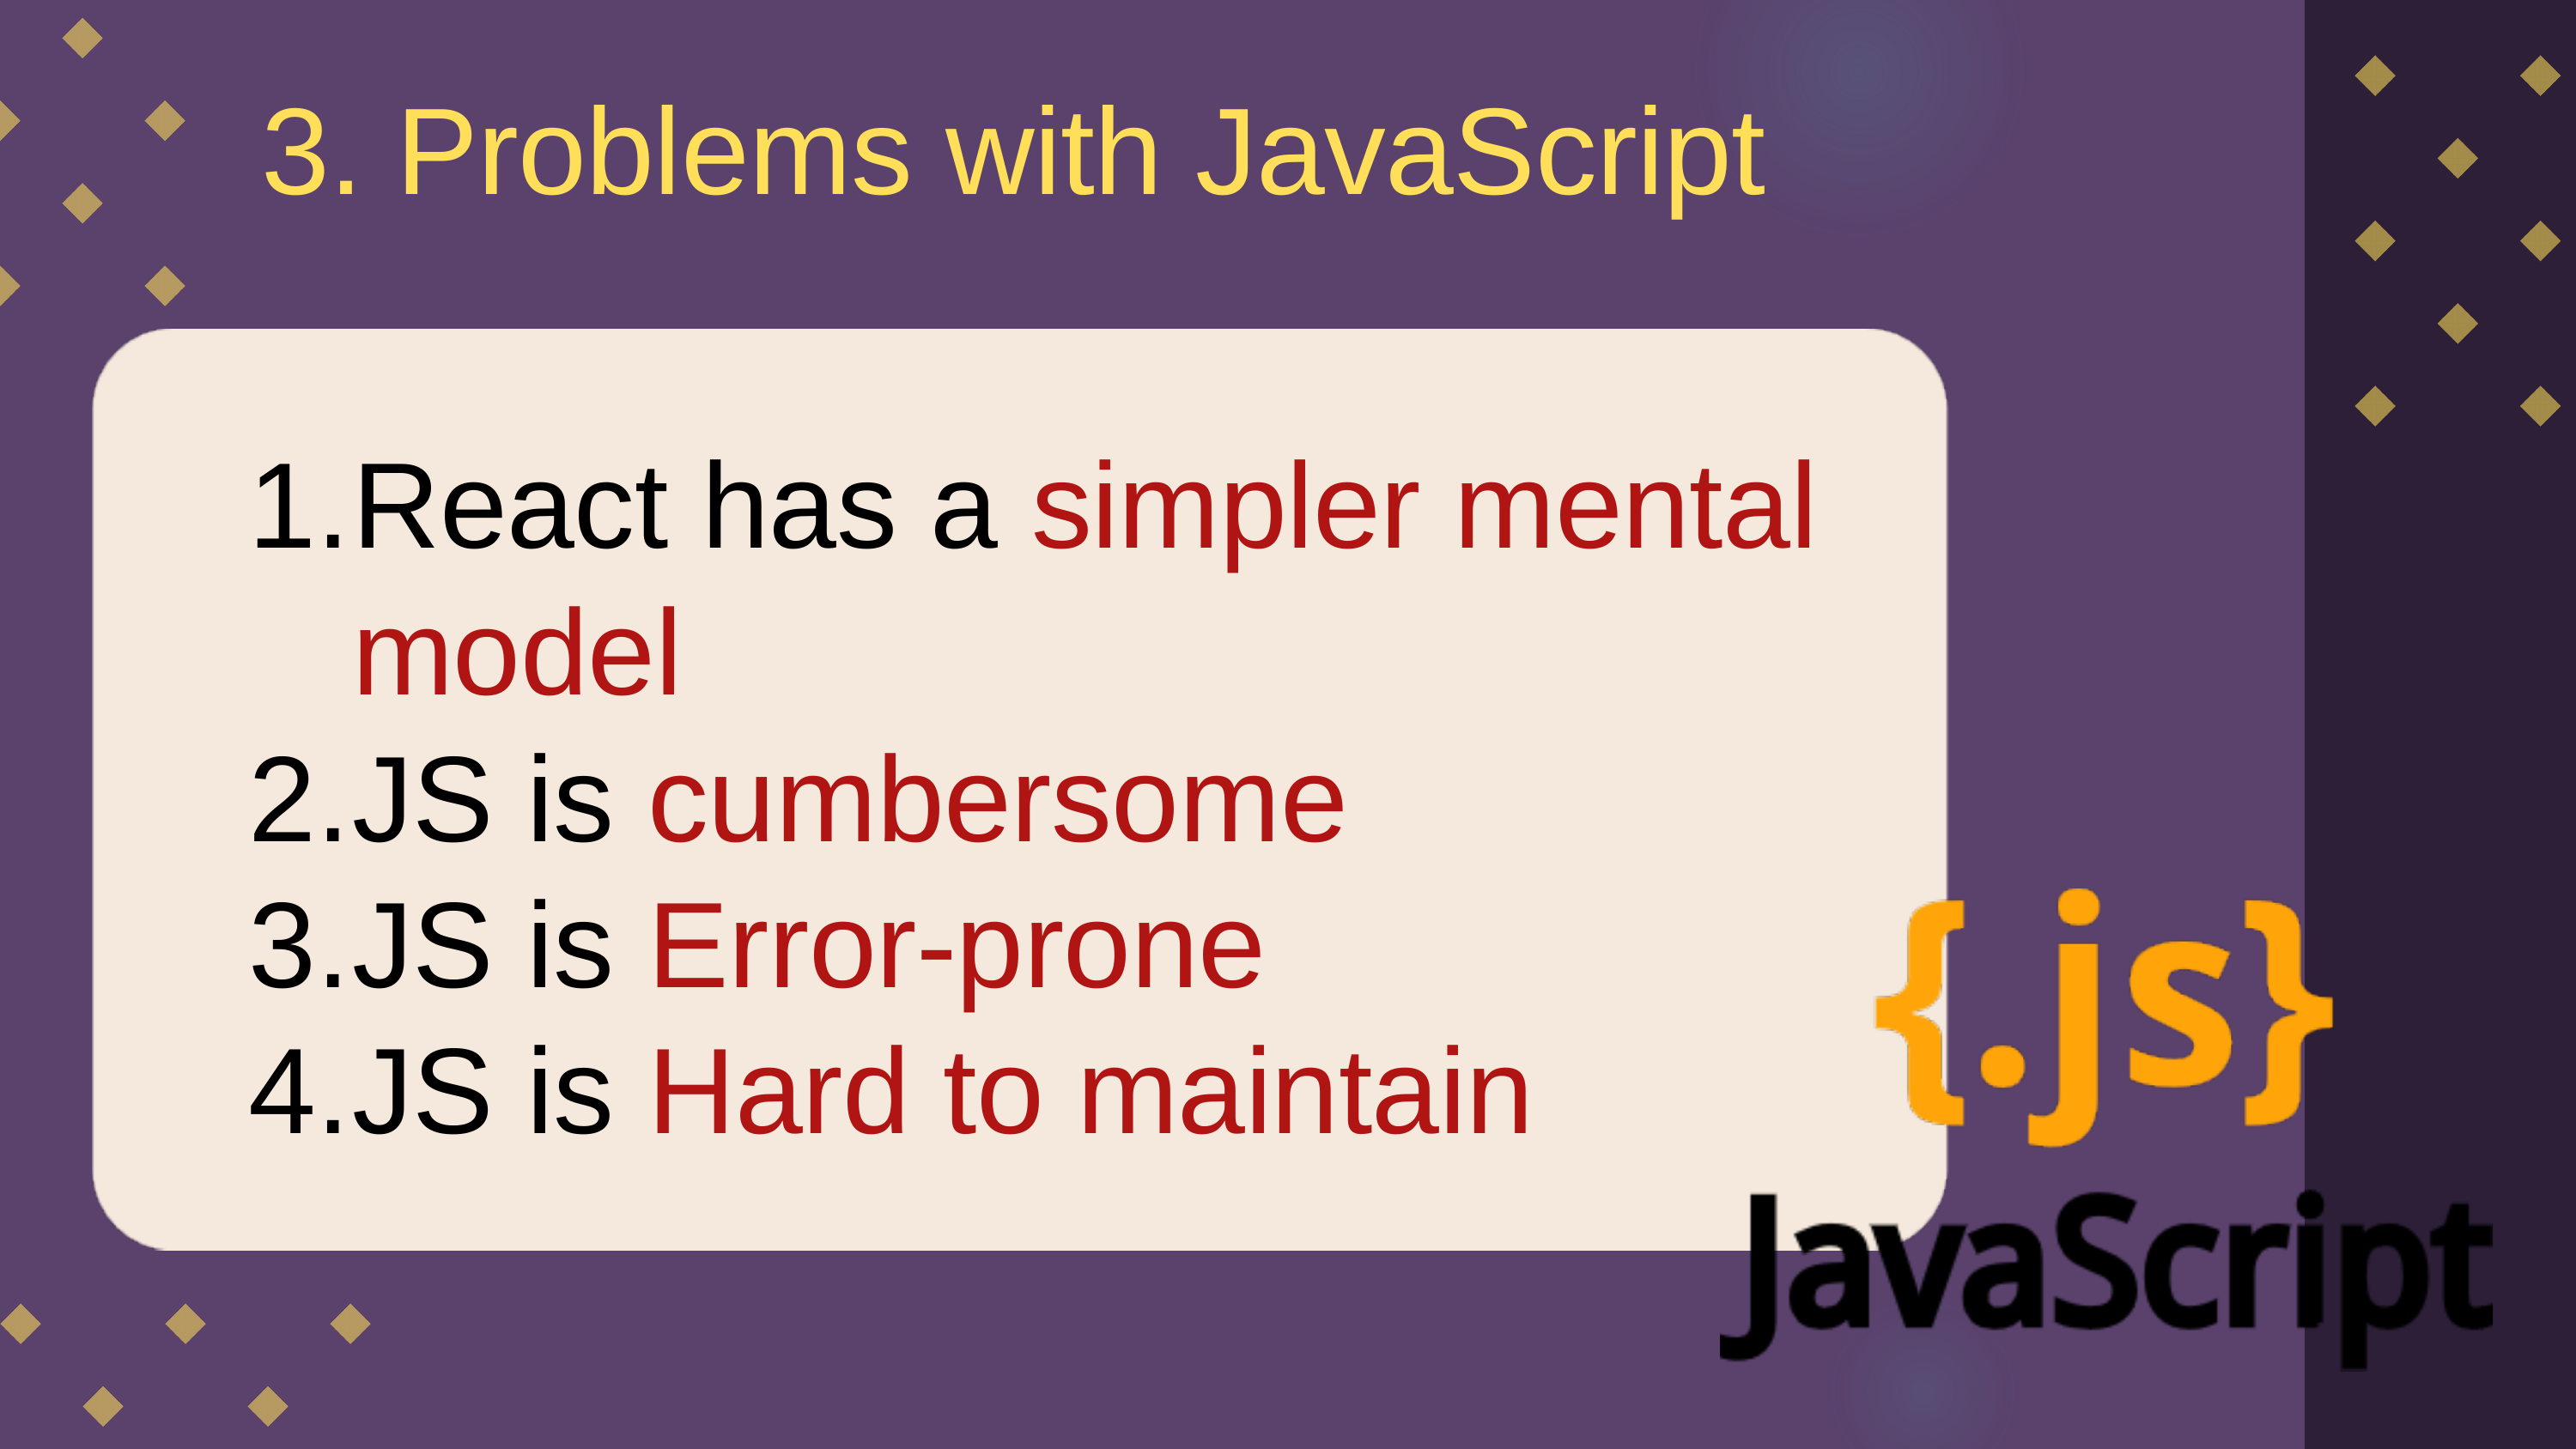

3. Problems with JavaScript

React has a simpler mental model
JS is cumbersome
JS is Error-prone
JS is Hard to maintain